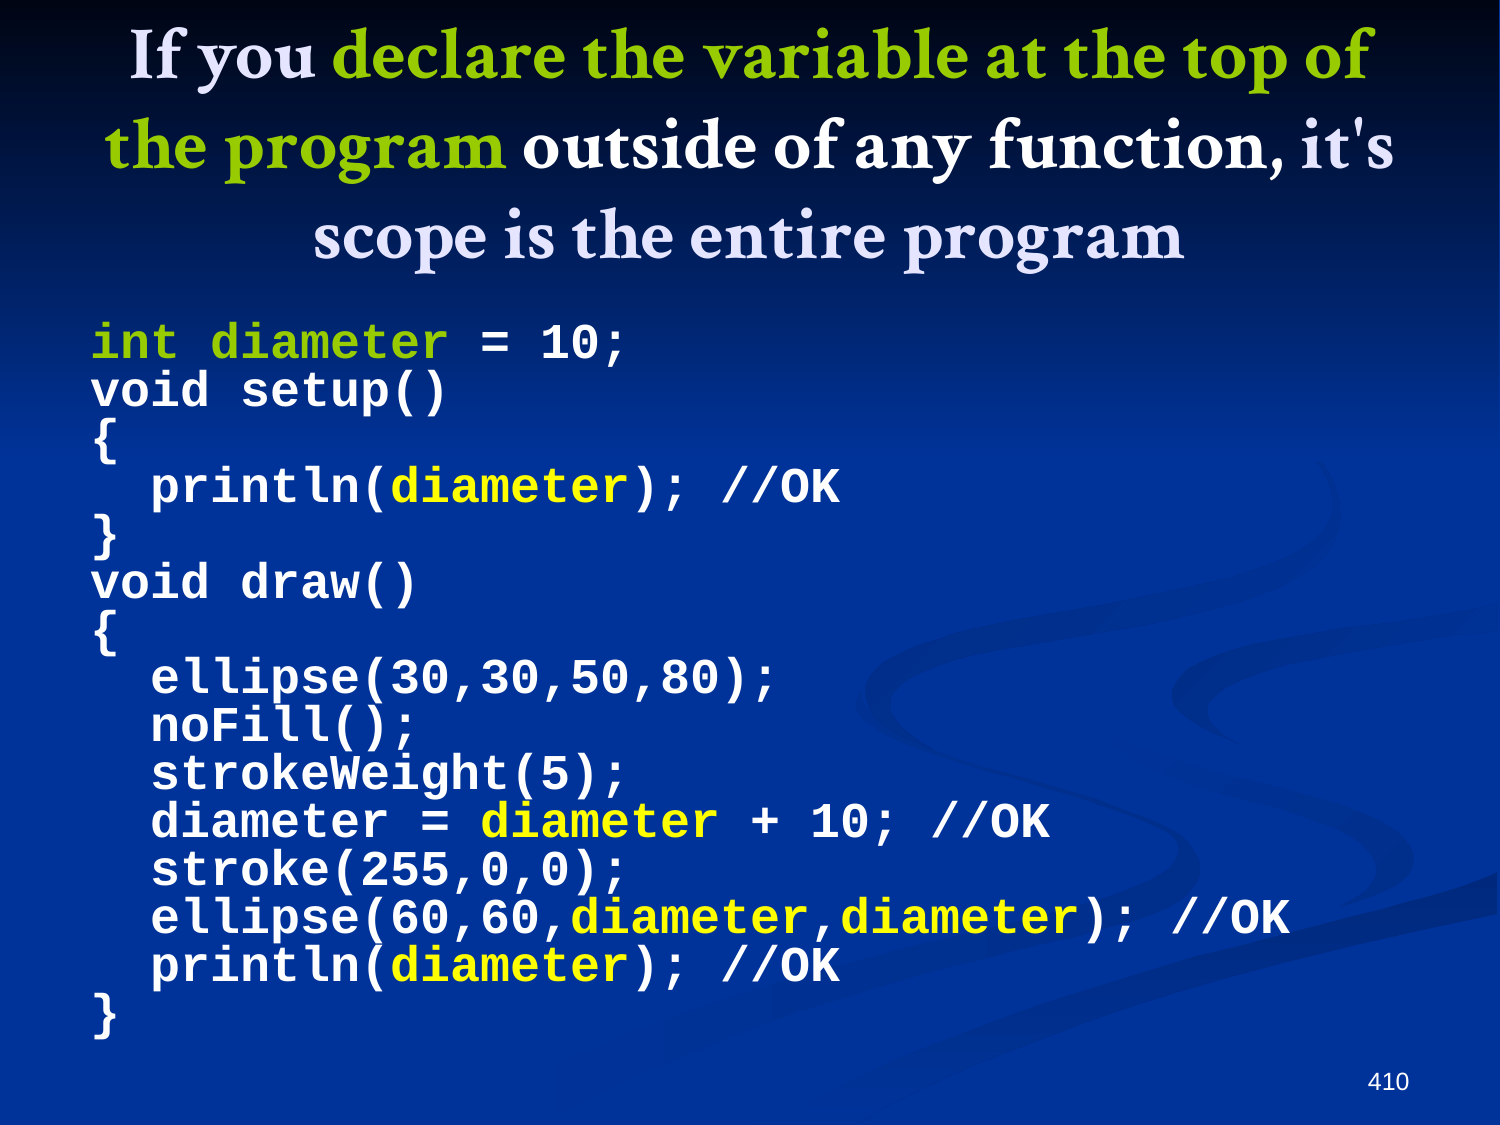

# If you declare the variable at the top of the program outside of any function, it's scope is the entire program
int diameter = 10;
void setup()
{
  println(diameter); //OK
}
void draw()
{
  ellipse(30,30,50,80);
  noFill();
  strokeWeight(5);
  diameter = diameter + 10; //OK
  stroke(255,0,0);
  ellipse(60,60,diameter,diameter); //OK
  println(diameter); //OK
}
410